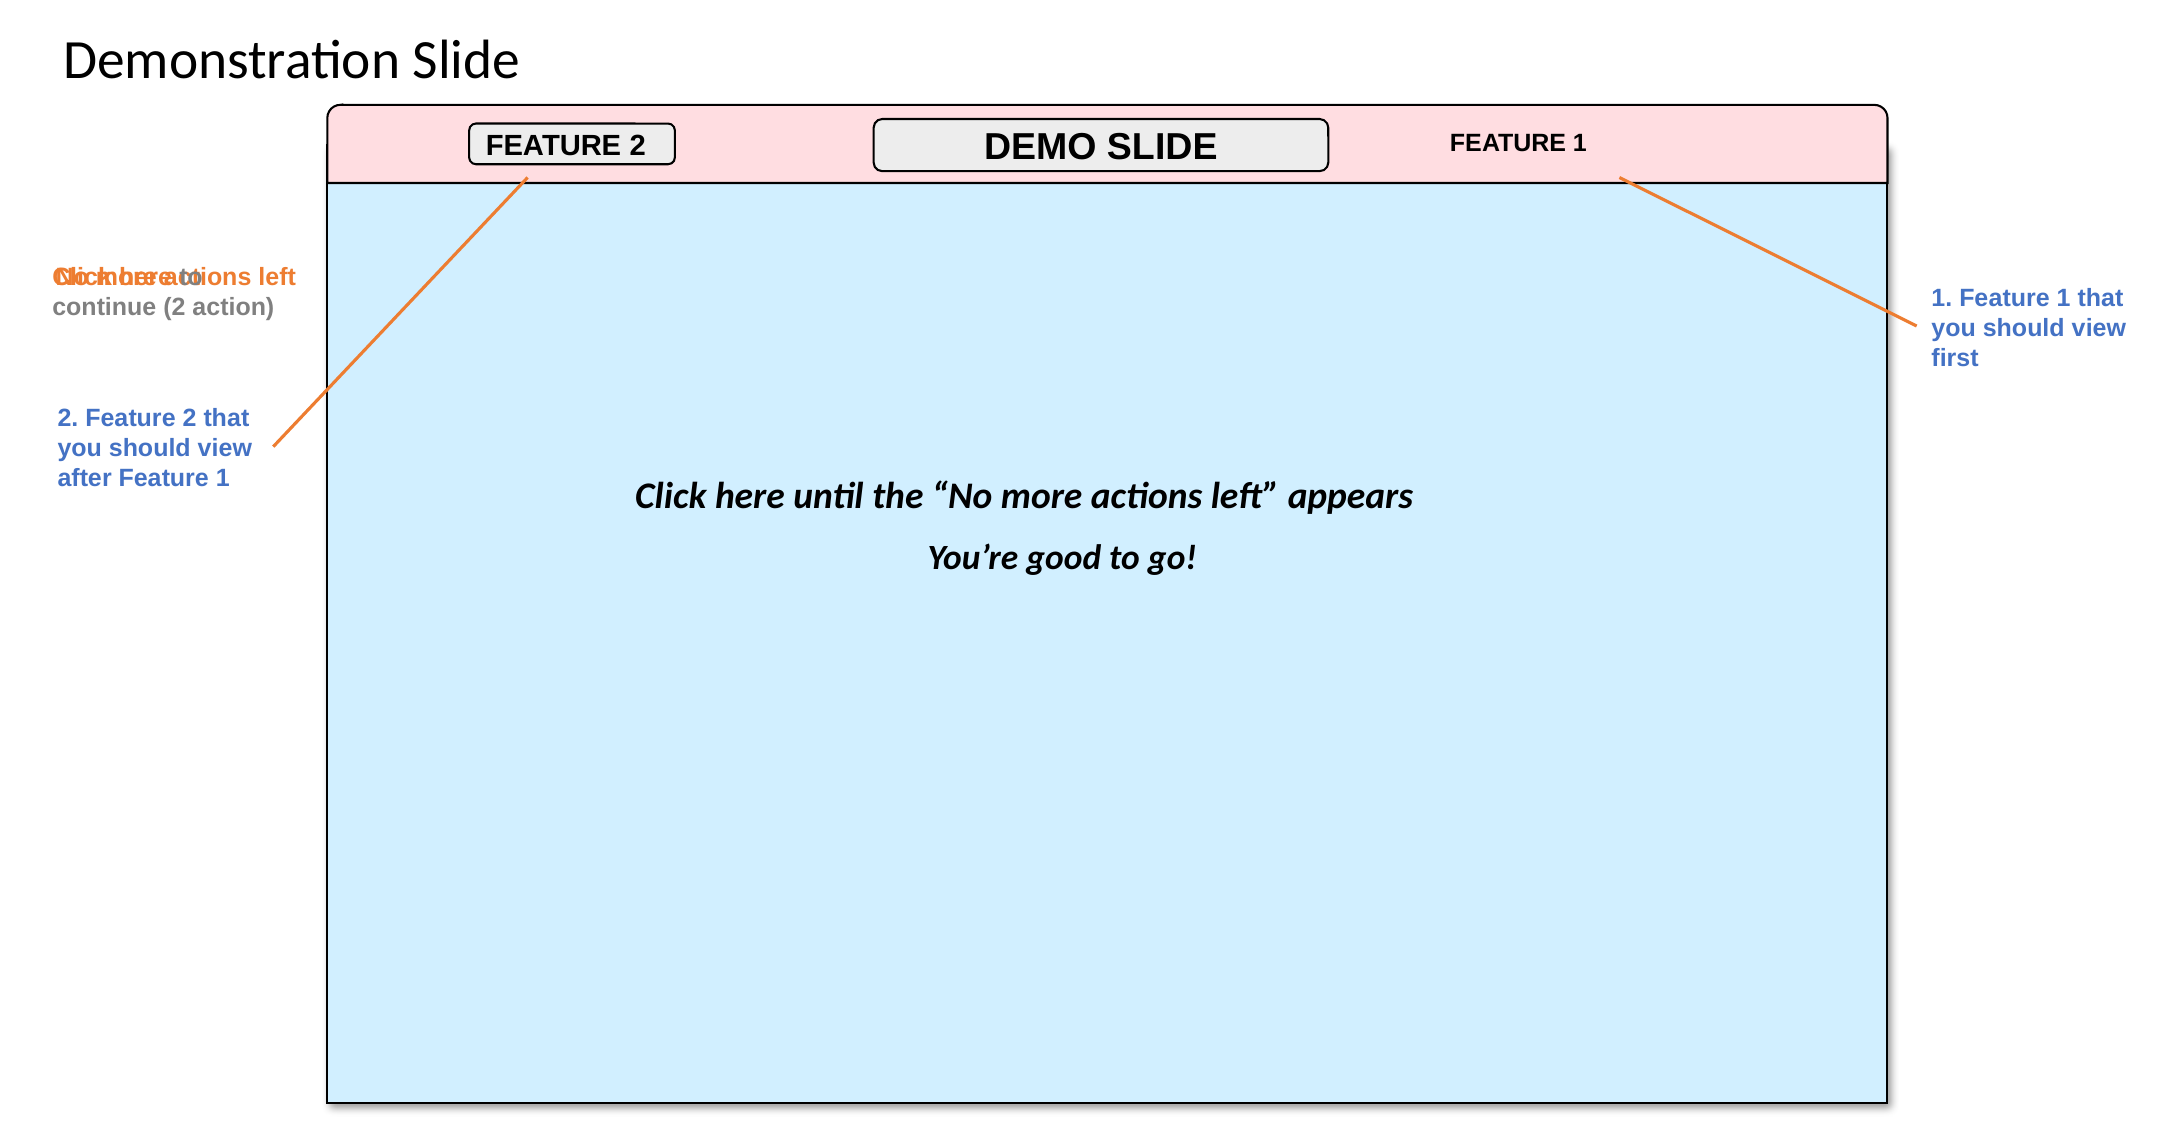

# Demonstration Slide

FEATURE 2
DEMO SLIDE
FEATURE 1

1. Feature 1 that you should view first
2. Feature 2 that you should view after Feature 1
Click here to continue (2 action)
No more actions left
Click here until the “No more actions left” appears

You’re good to go!